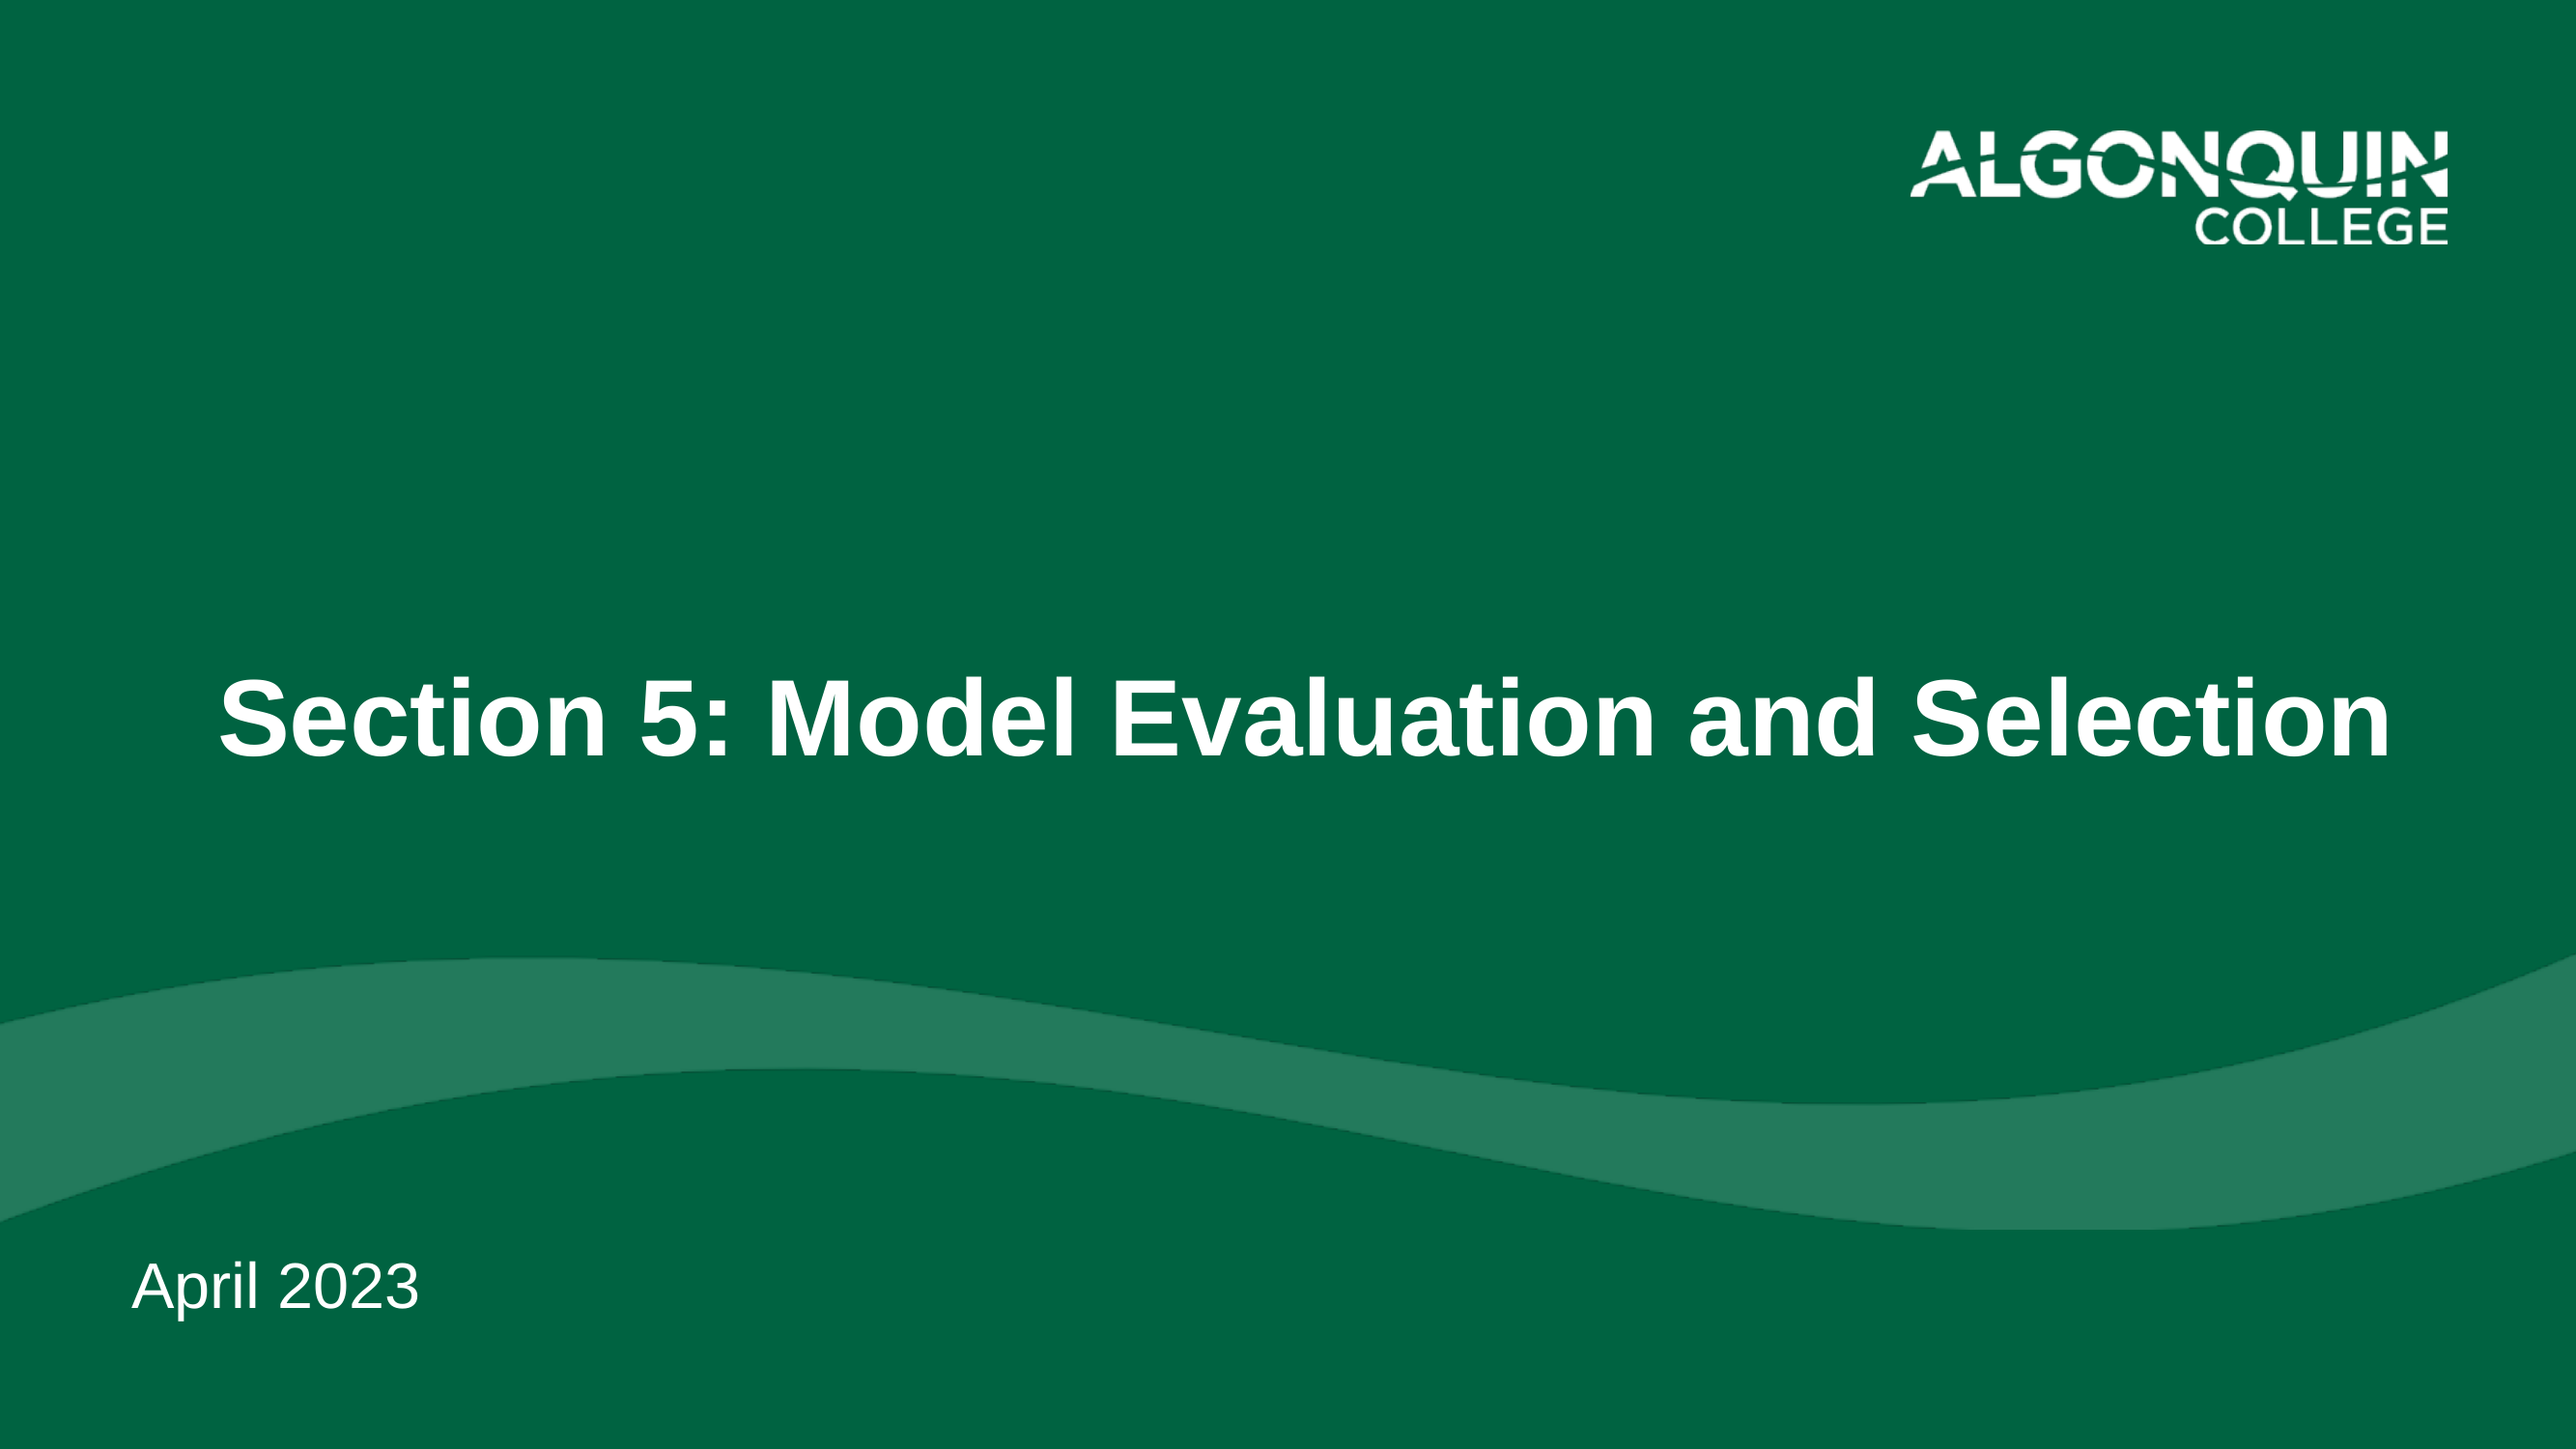

# Section 5: Model Evaluation and Selection
April 2023